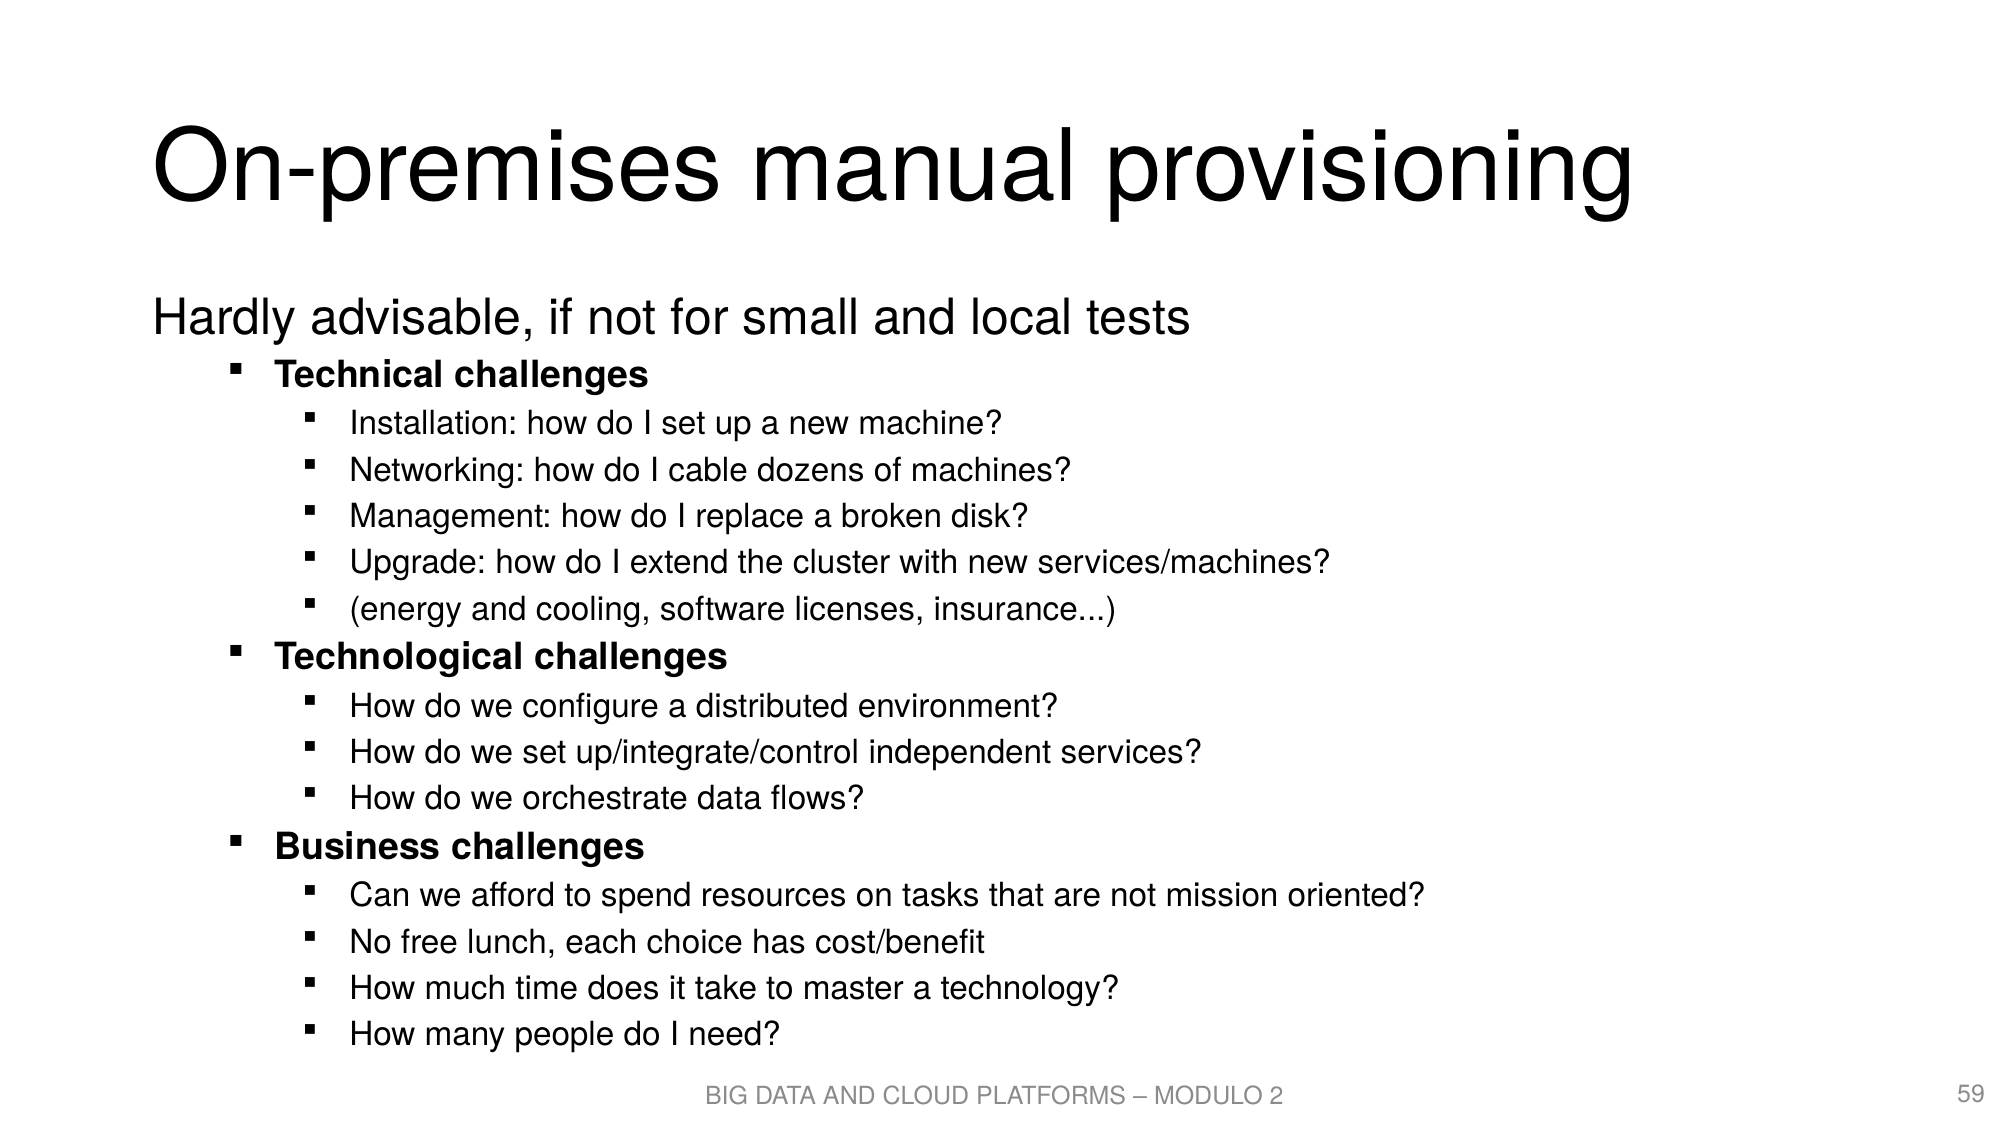

# On-premises manual provisioning
Hardly advisable, if not for small and local tests
Technical challenges
Installation: how do I set up a new machine?
Networking: how do I cable dozens of machines?
Management: how do I replace a broken disk?
Upgrade: how do I extend the cluster with new services/machines?
(energy and cooling, software licenses, insurance...)
Technological challenges
How do we configure a distributed environment?
How do we set up/integrate/control independent services?
How do we orchestrate data flows?
Business challenges
Can we afford to spend resources on tasks that are not mission oriented?
No free lunch, each choice has cost/benefit
How much time does it take to master a technology?
How many people do I need?
59